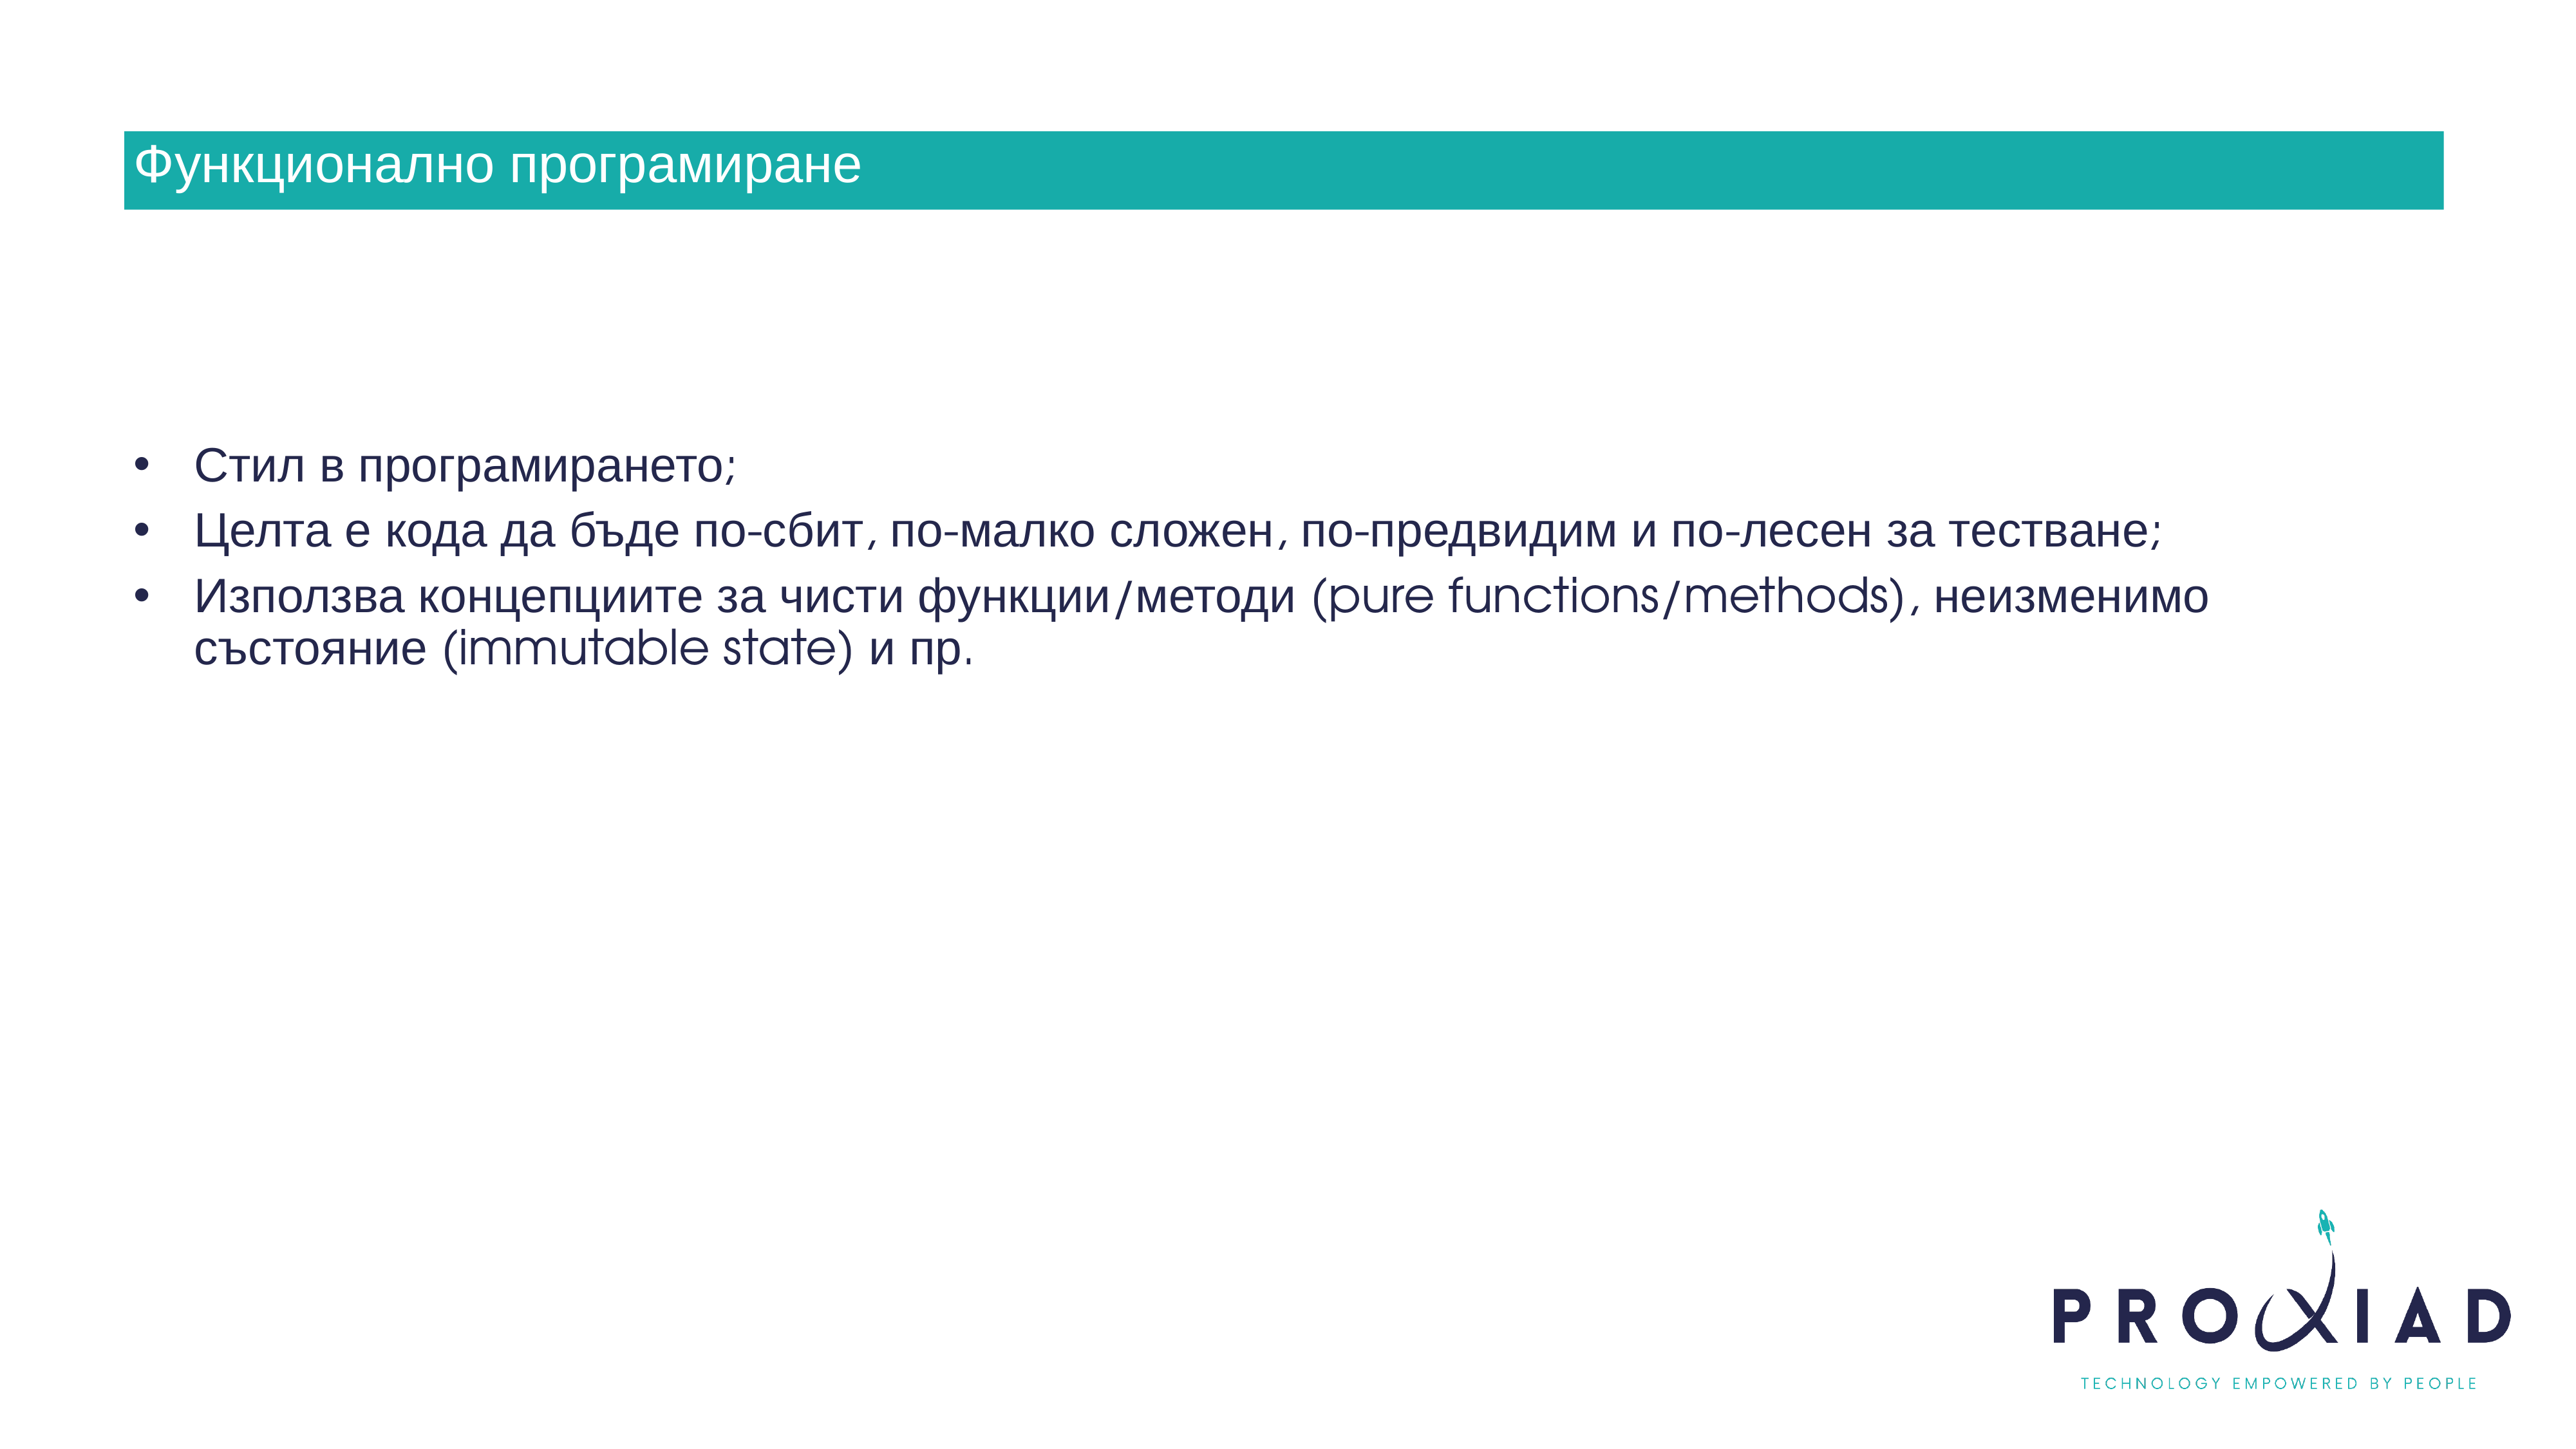

Функционално програмиране
Стил в програмирането;
Целта е кода да бъде по-сбит, по-малко сложен, по-предвидим и по-лесен за тестване;
Използва концепциите за чисти функции/методи (pure functions/methods), неизменимо състояние (immutable state) и пр.